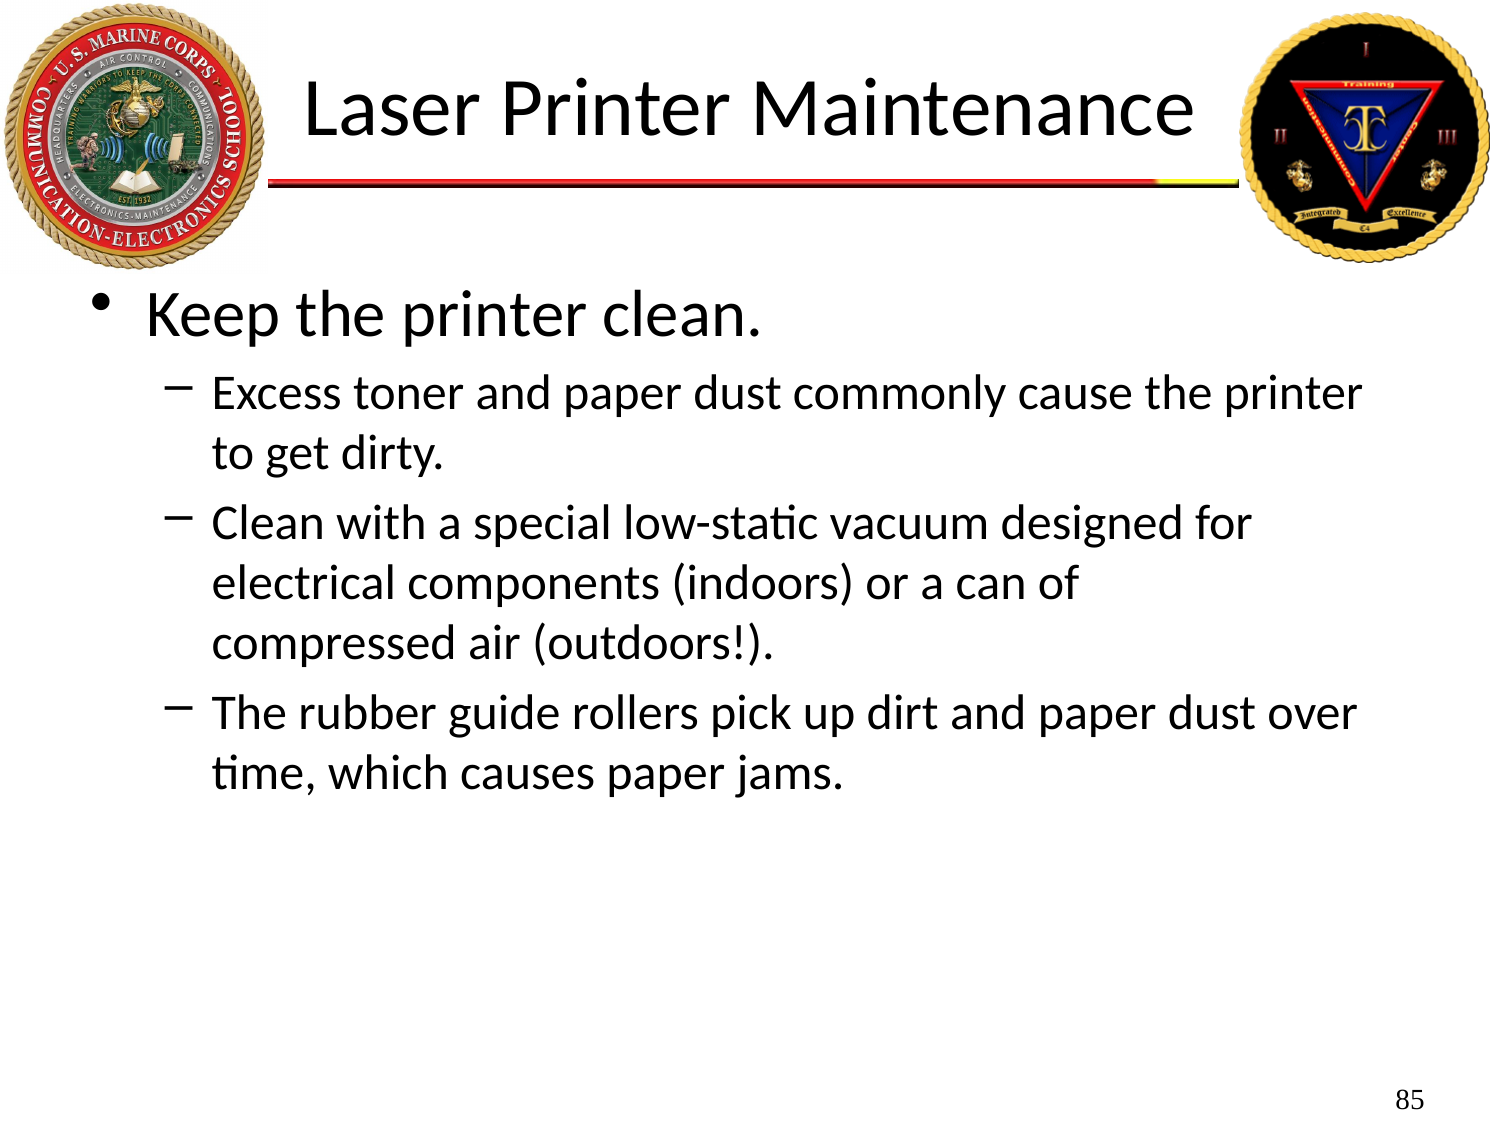

# Laser Printer Maintenance
Keep the printer clean.
Excess toner and paper dust commonly cause the printer to get dirty.
Clean with a special low-static vacuum designed for electrical components (indoors) or a can of
compressed air (outdoors!).
The rubber guide rollers pick up dirt and paper dust over time, which causes paper jams.